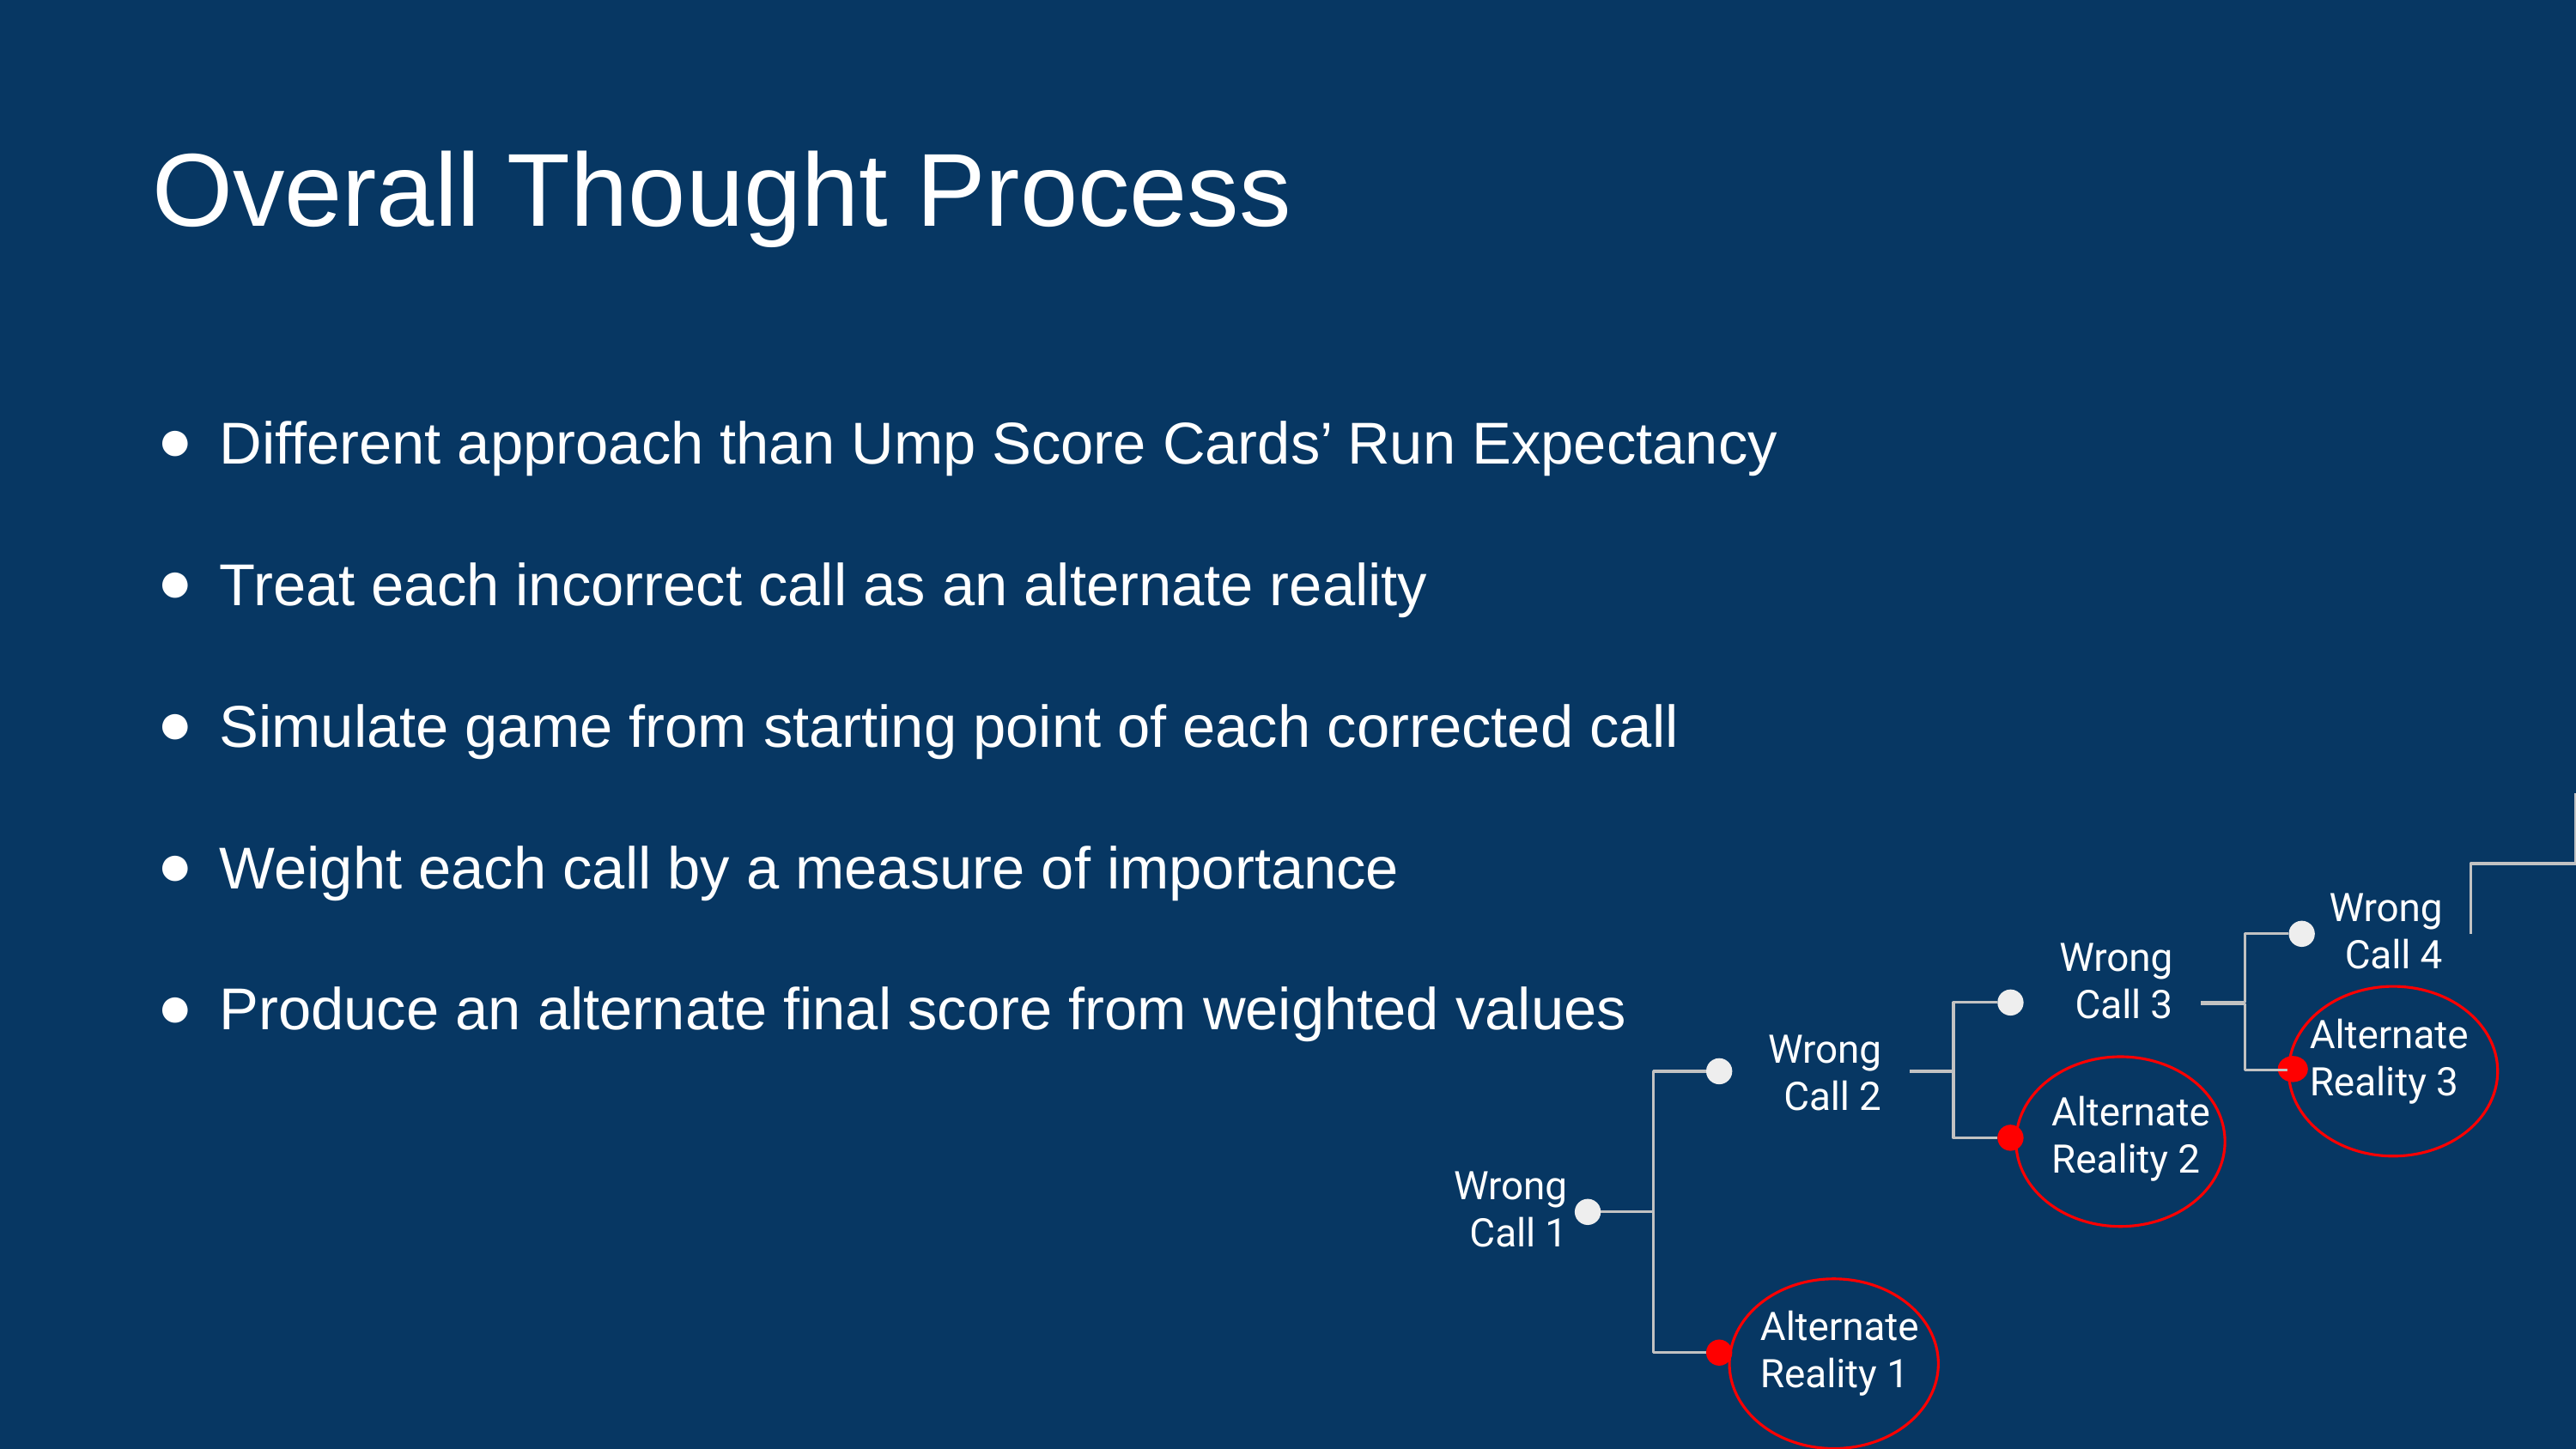

# Overall Thought Process
Different approach than Ump Score Cards’ Run Expectancy
Treat each incorrect call as an alternate reality
Simulate game from starting point of each corrected call
Weight each call by a measure of importance
Produce an alternate final score from weighted values

Wrong Call 4

Wrong Call 3

Wrong Call 2

Alternate Reality 3

Alternate Reality 2

Wrong Call 1

Alternate Reality 1